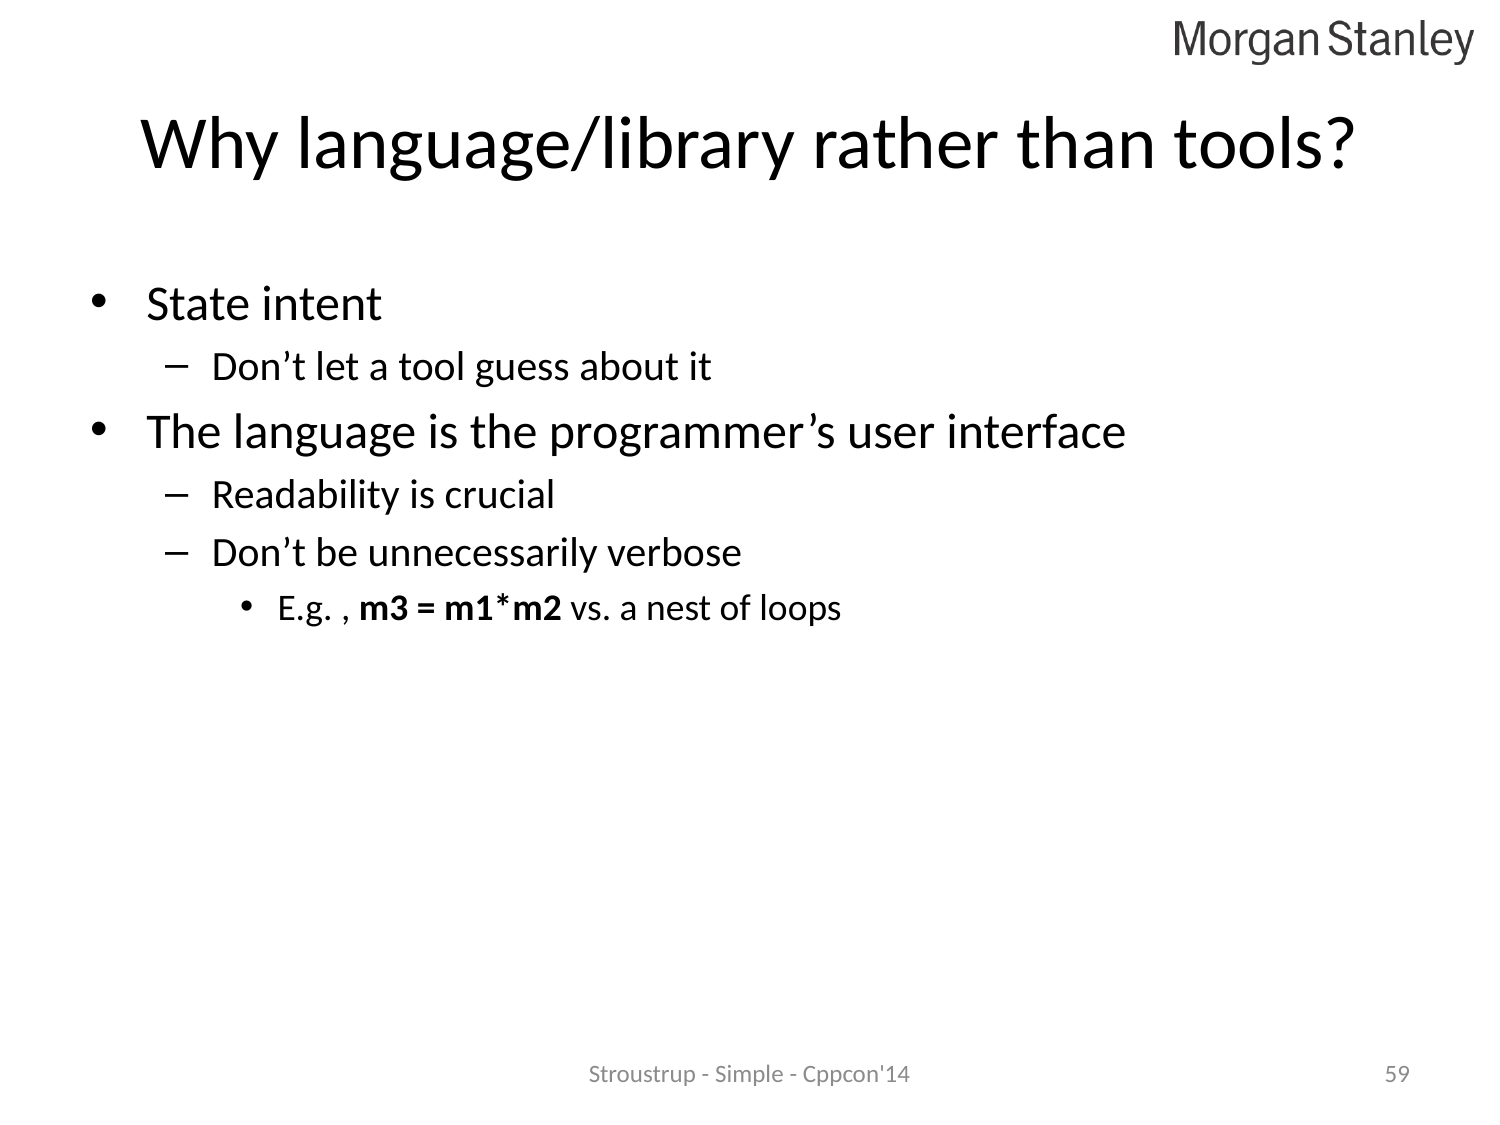

# Why language/library rather than tools?
State intent
Don’t let a tool guess about it
The language is the programmer’s user interface
Readability is crucial
Don’t be unnecessarily verbose
E.g. , m3 = m1*m2 vs. a nest of loops
Stroustrup - Simple - Cppcon'14
59